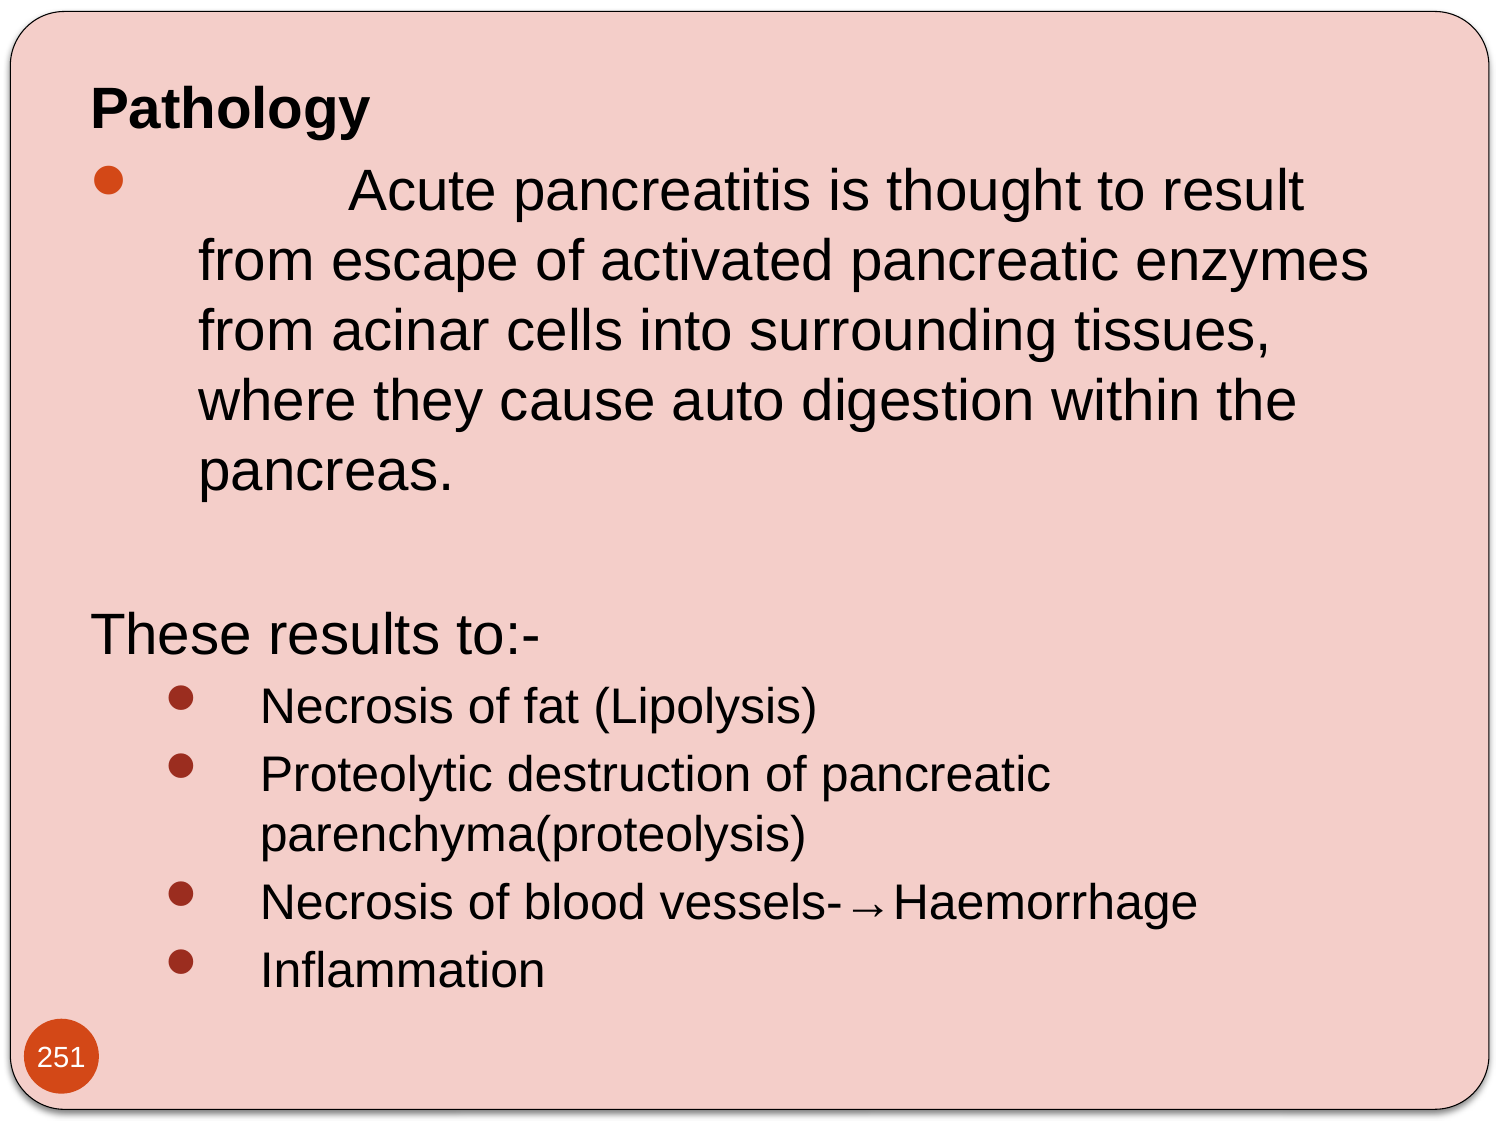

Pathology
	Acute pancreatitis is thought to result from escape of activated pancreatic enzymes from acinar cells into surrounding tissues, where they cause auto digestion within the pancreas.

These results to:-
Necrosis of fat (Lipolysis)
Proteolytic destruction of pancreatic parenchyma(proteolysis)
Necrosis of blood vessels-→Haemorrhage
Inflammation
251